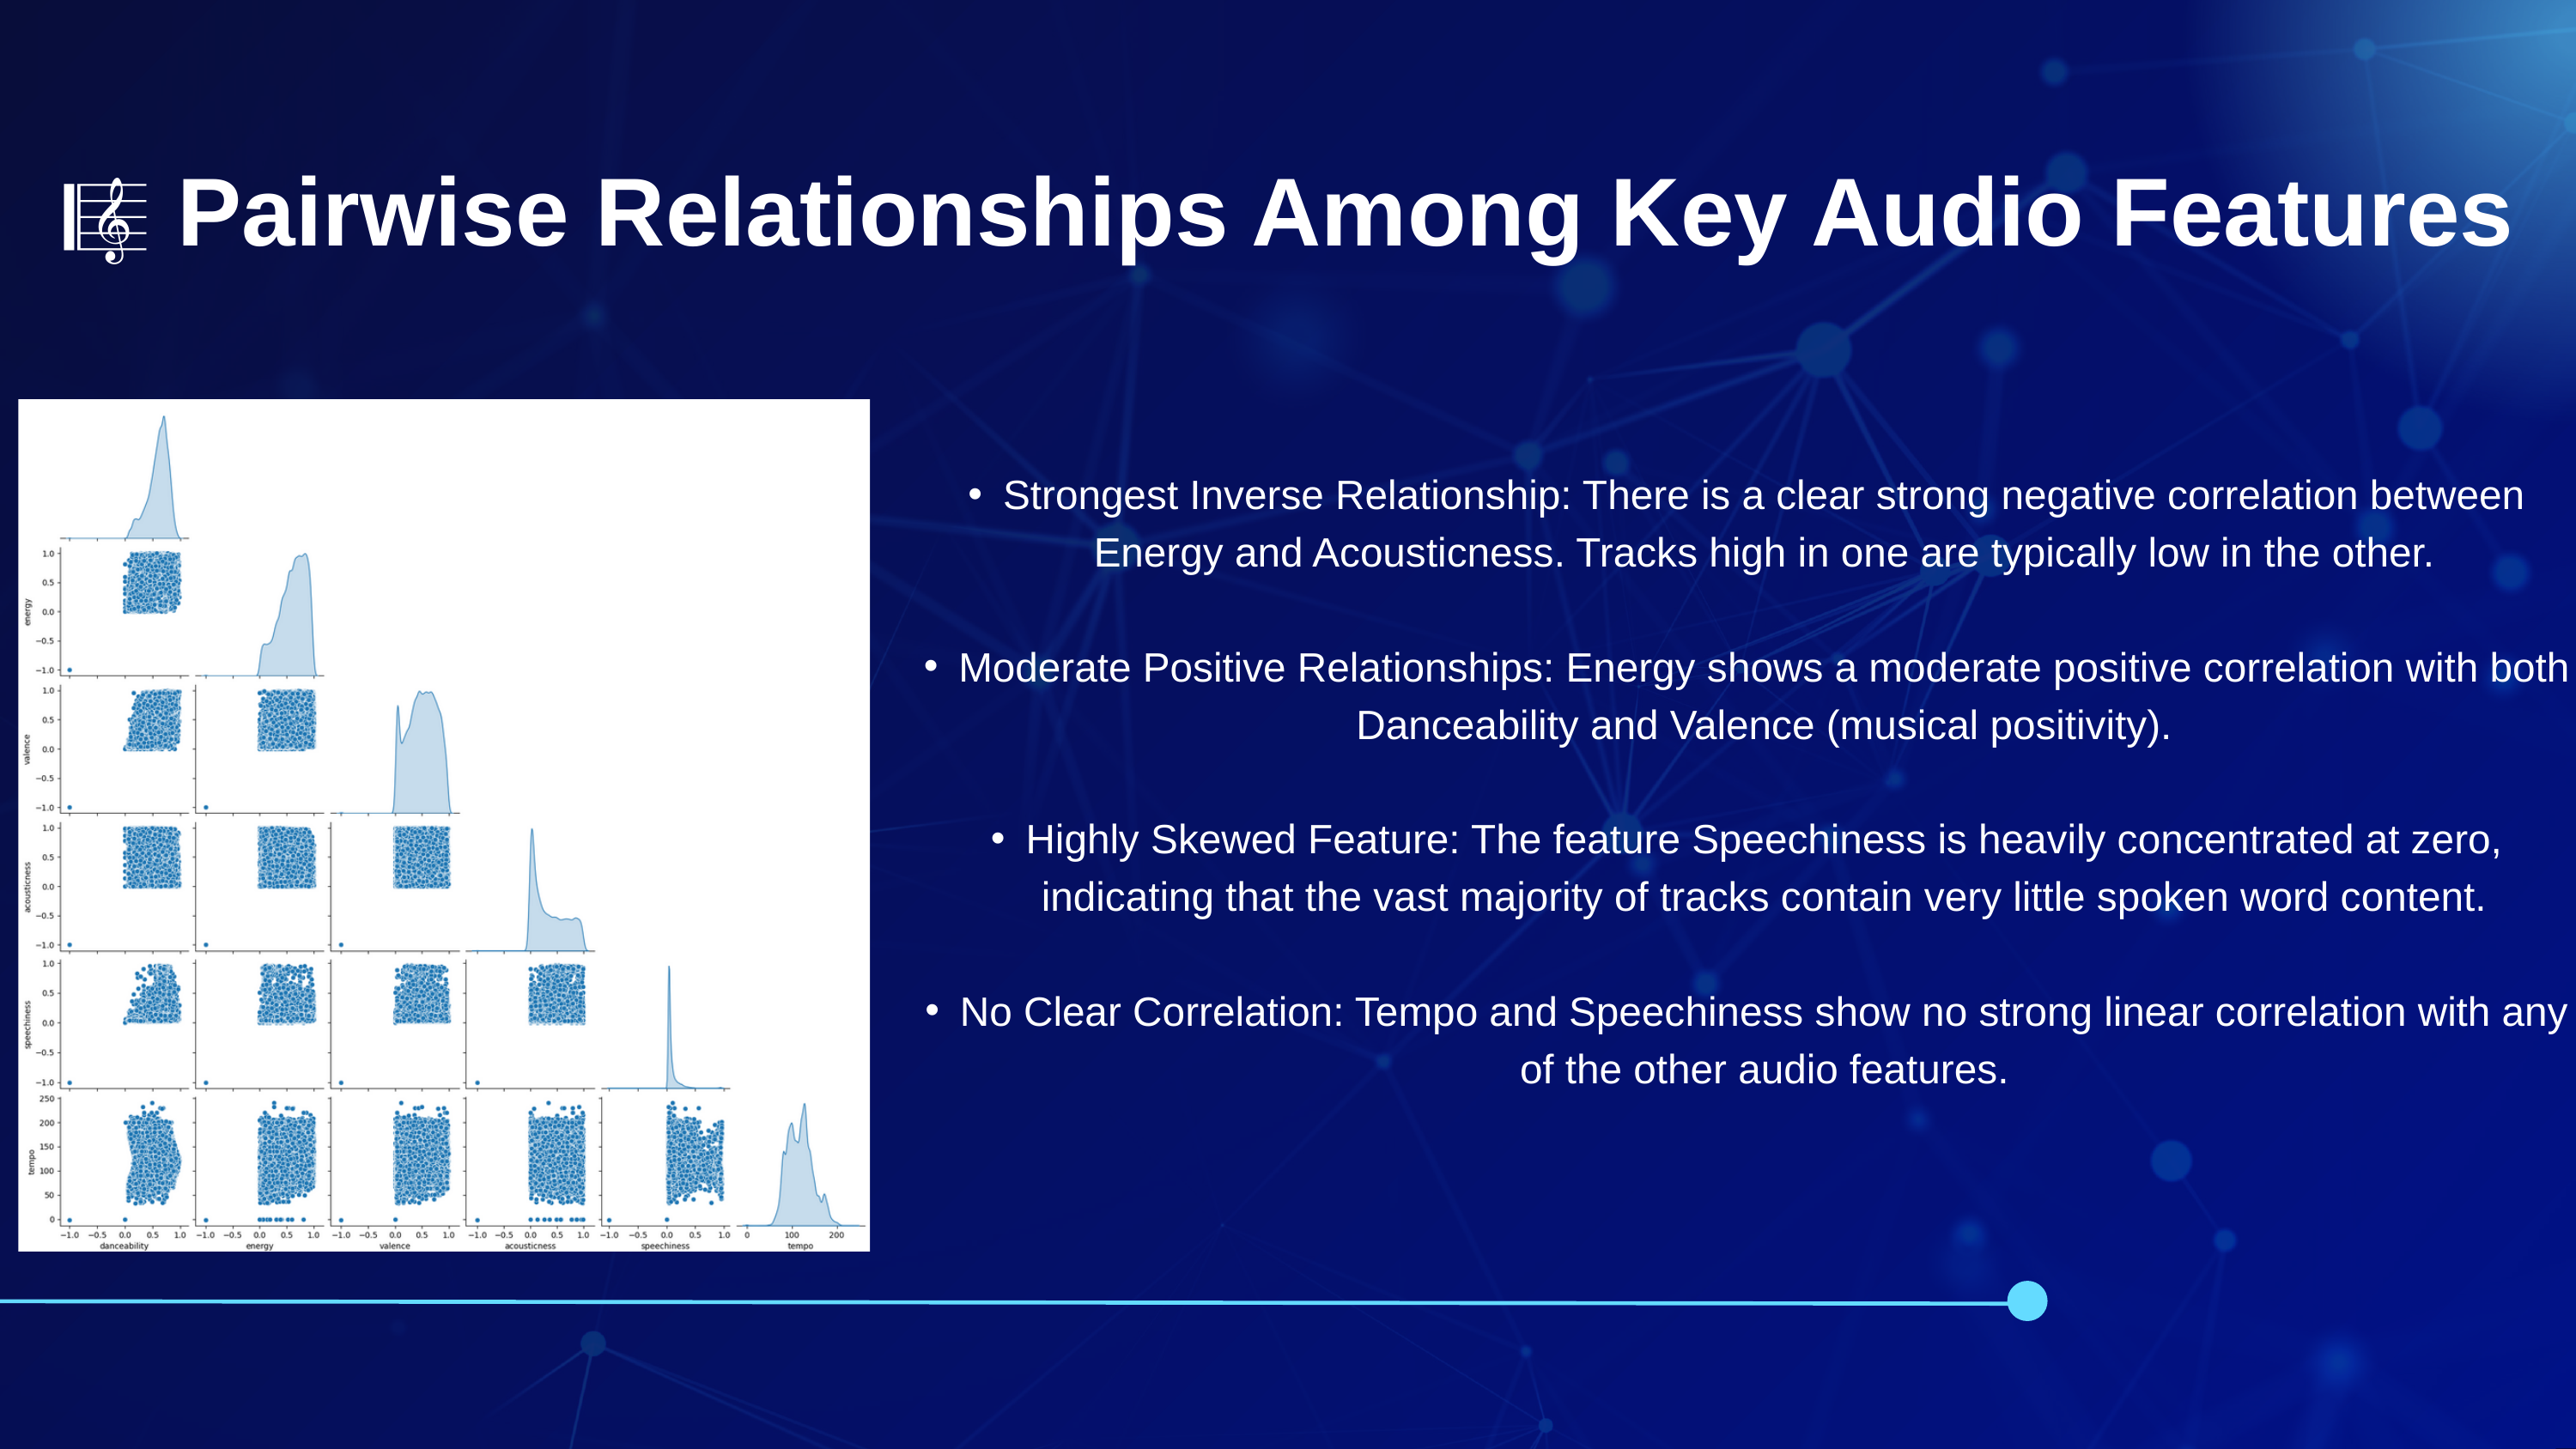

🎼 Pairwise Relationships Among Key Audio Features

Strongest Inverse Relationship: There is a clear strong negative correlation between Energy and Acousticness. Tracks high in one are typically low in the other.

Moderate Positive Relationships: Energy shows a moderate positive correlation with both Danceability and Valence (musical positivity).

Highly Skewed Feature: The feature Speechiness is heavily concentrated at zero, indicating that the vast majority of tracks contain very little spoken word content.

No Clear Correlation: Tempo and Speechiness show no strong linear correlation with any of the other audio features.